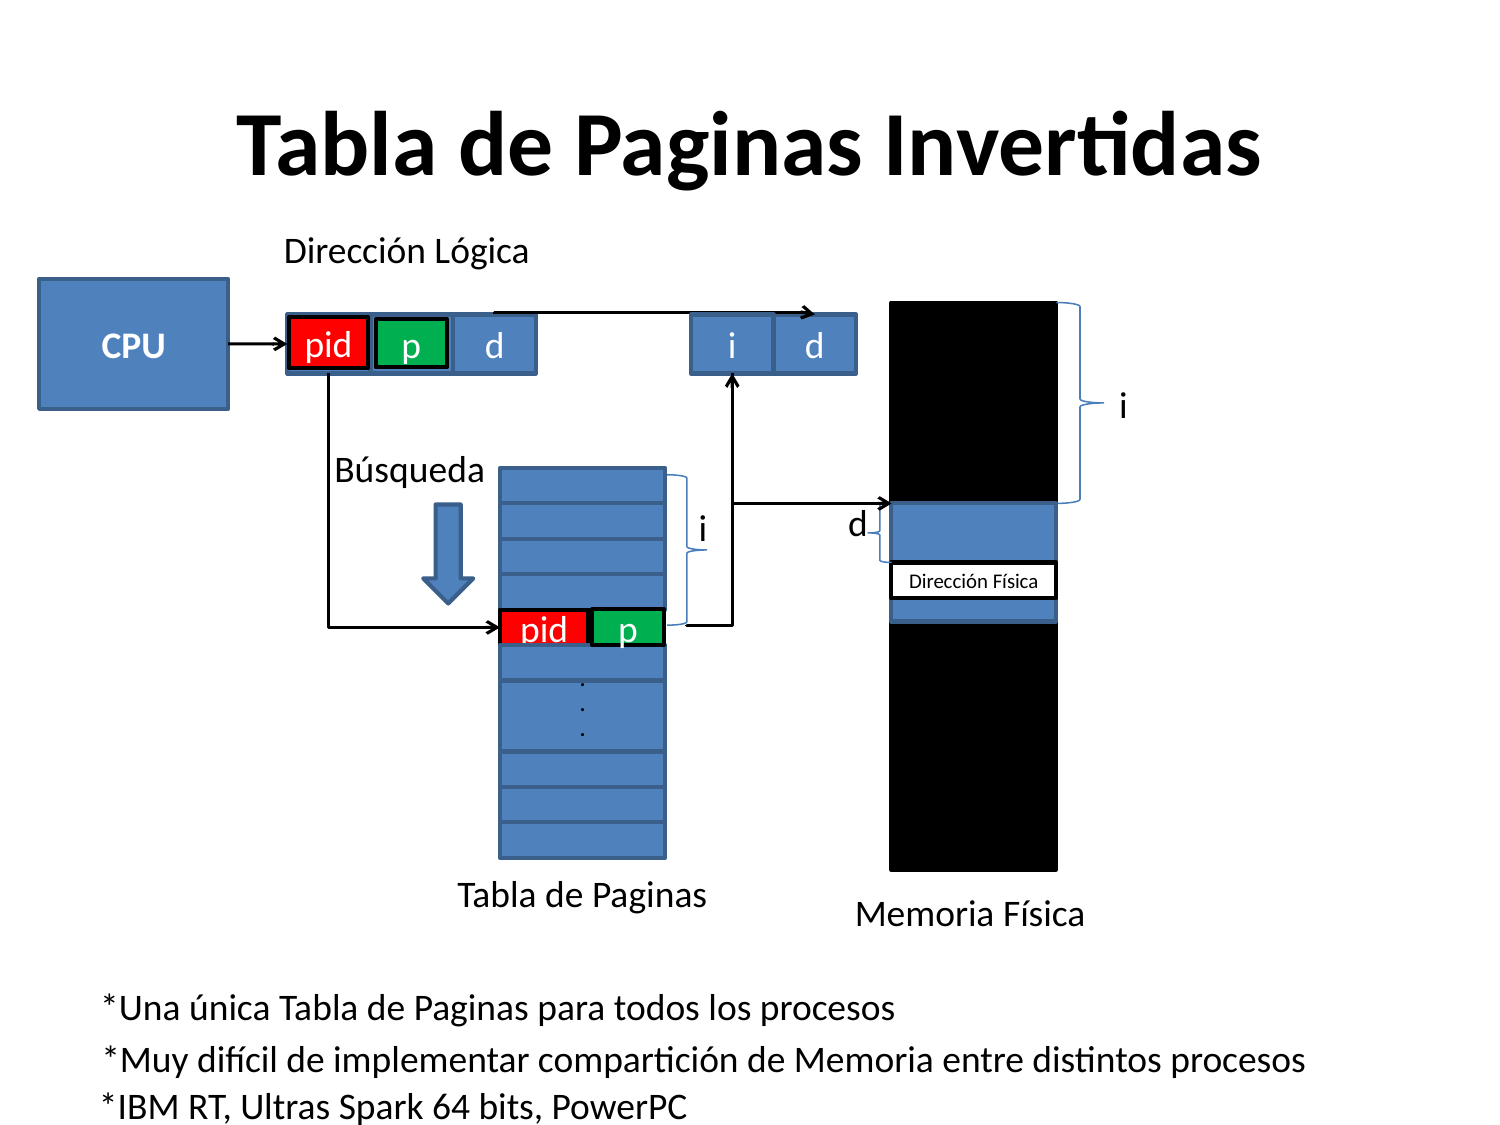

# Tabla de Paginas Invertidas
Dirección Lógica
CPU

pid
p
d
i
d
pid
p
i
Búsqueda

d
i

Dirección Física

p
pid

.
.
.
.

Tabla de Paginas
Memoria Física
*Una única Tabla de Paginas para todos los procesos
*Muy difícil de implementar compartición de Memoria entre distintos procesos
*IBM RT, Ultras Spark 64 bits, PowerPC